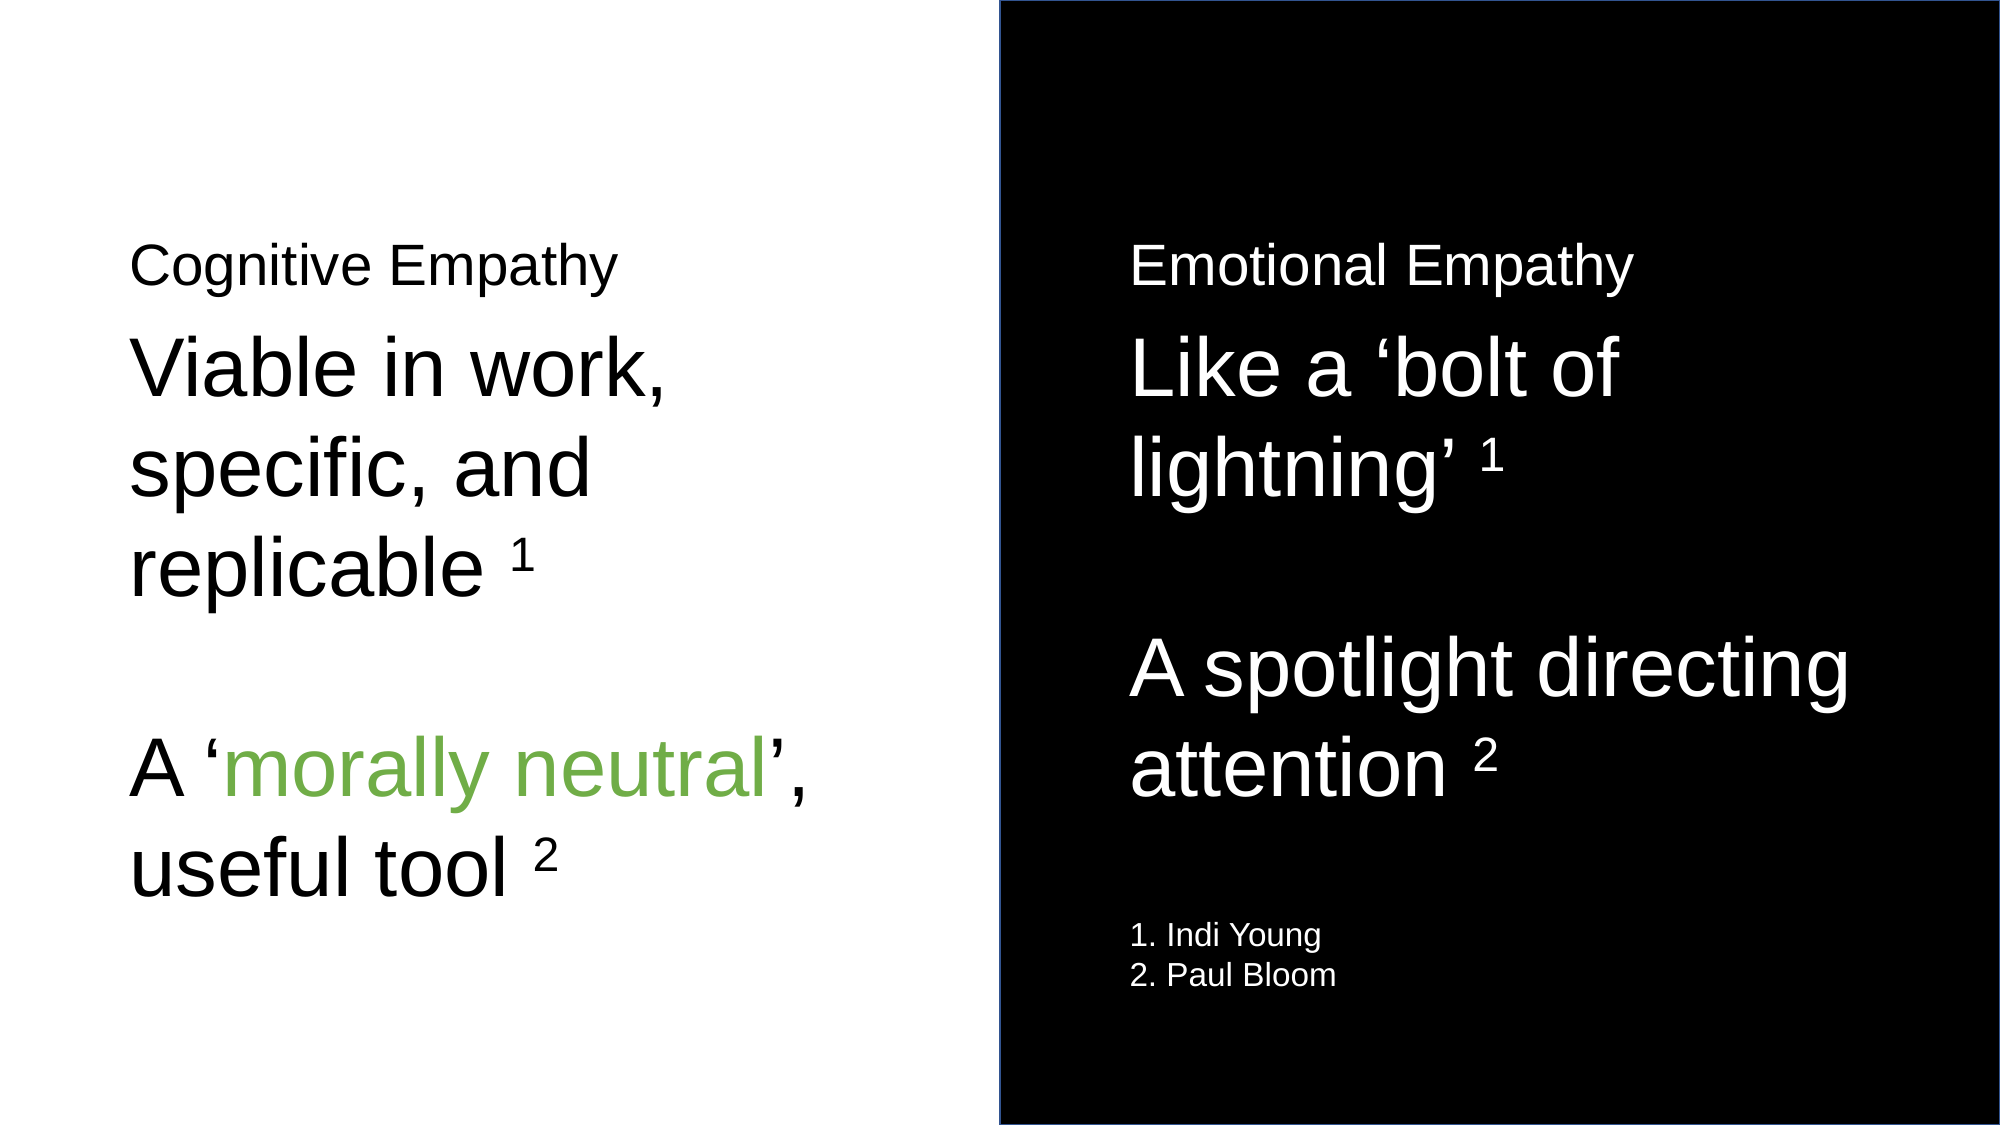

Cognitive Empathy
Emotional Empathy
Viable in work, specific, and replicable 1

A ‘morally neutral’, useful tool 2

Like a ‘bolt of lightning’ 1

A spotlight directing attention 2

1. Indi Young
2. Paul Bloom